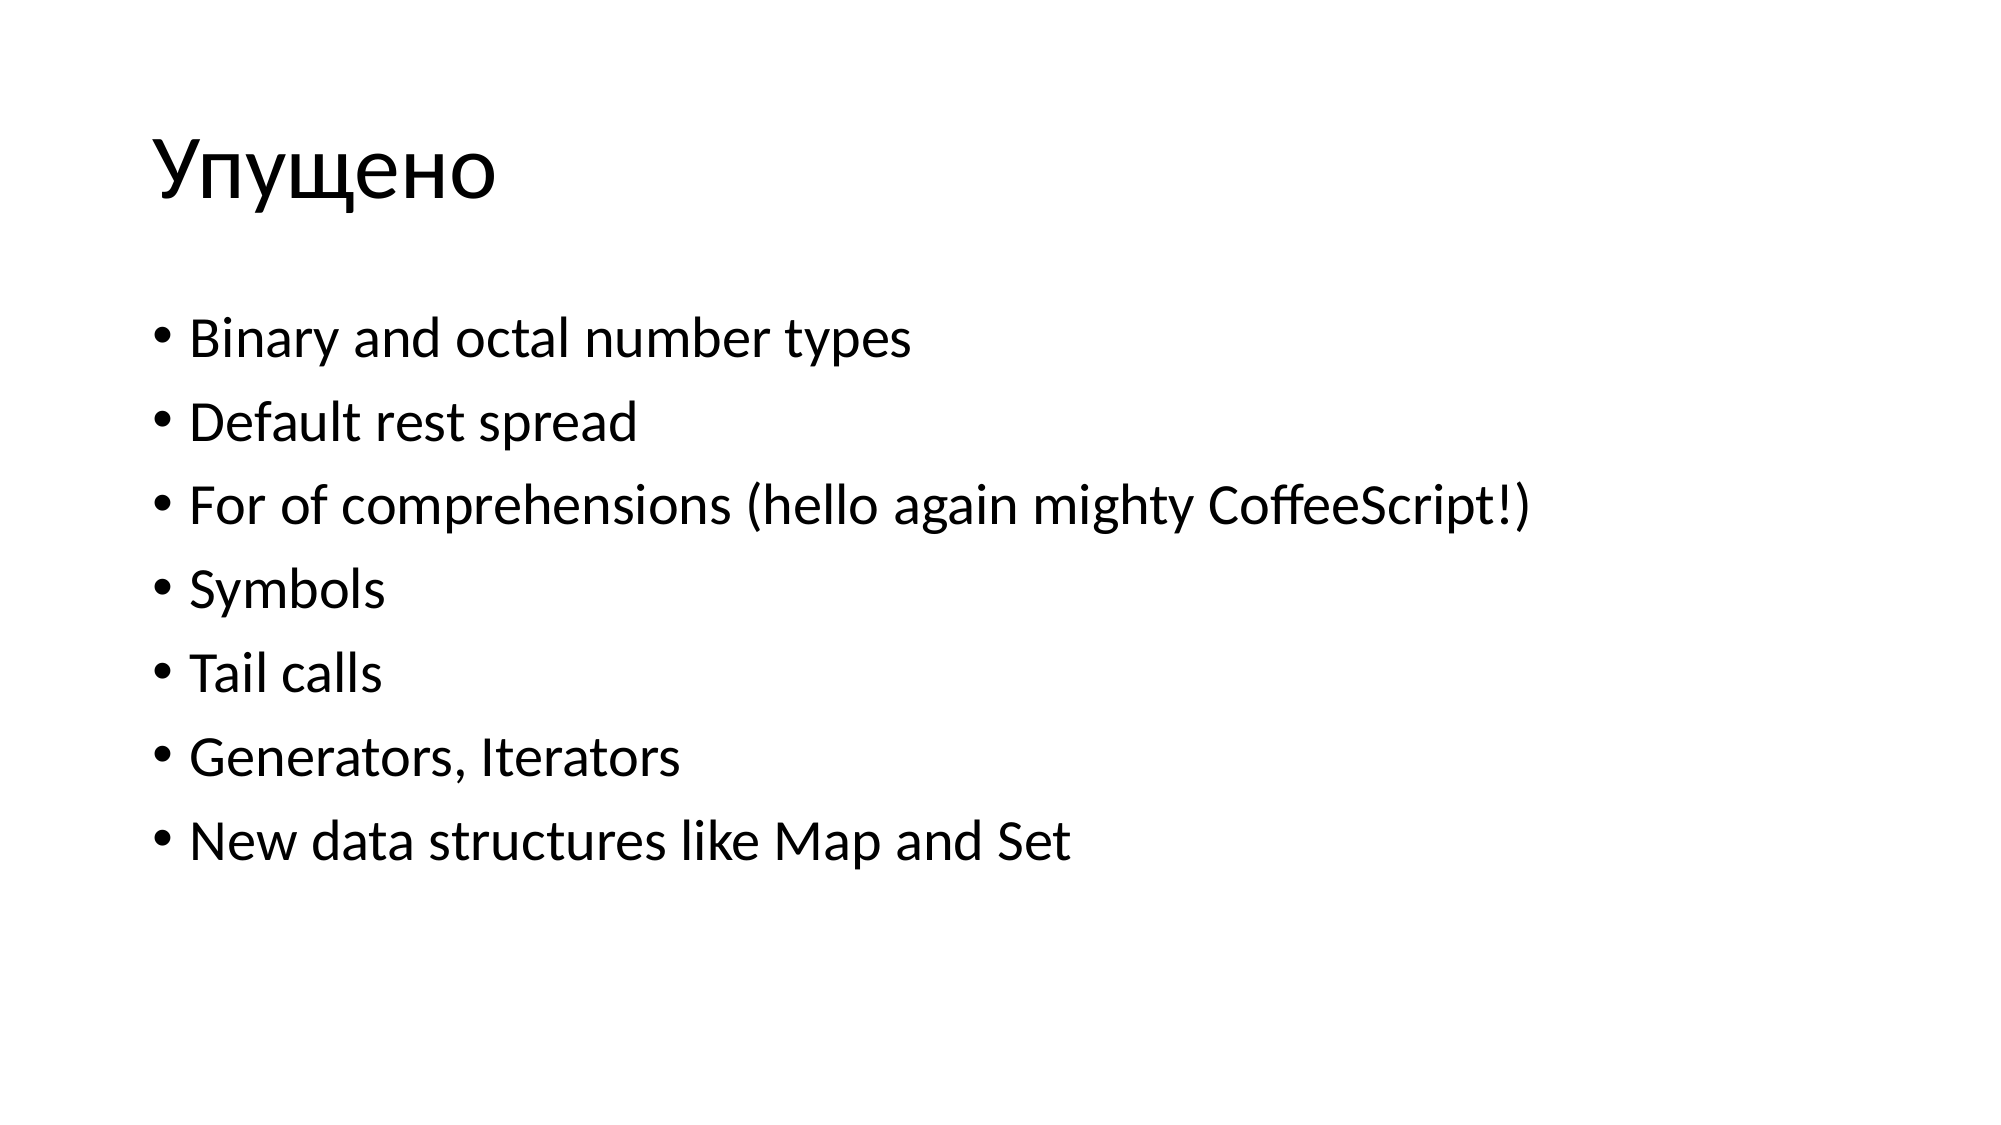

# Упущено
Binary and octal number types
Default rest spread
For of comprehensions (hello again mighty CoffeeScript!)
Symbols
Tail calls
Generators, Iterators
New data structures like Map and Set